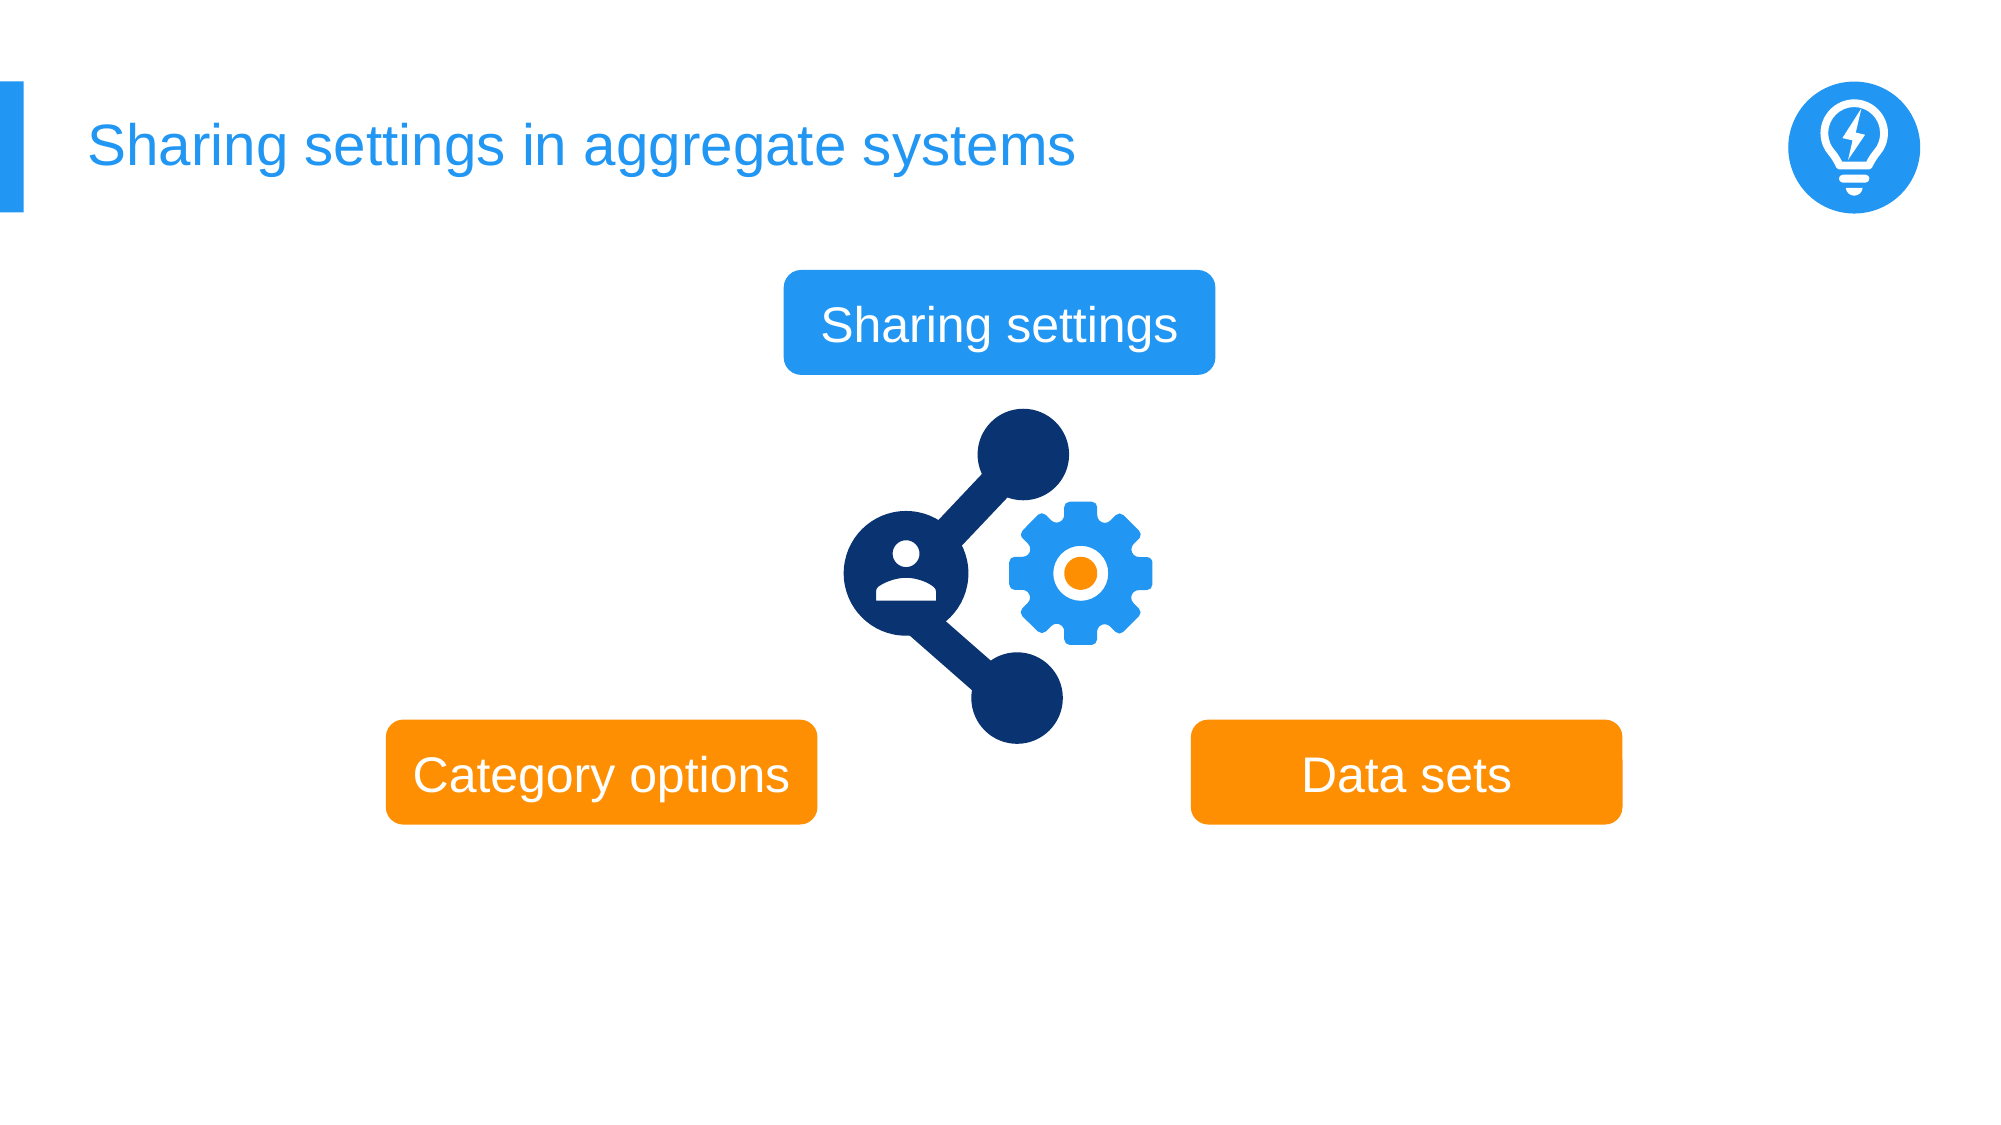

# Sharing settings in aggregate systems
Sharing settings

Category options
Data sets